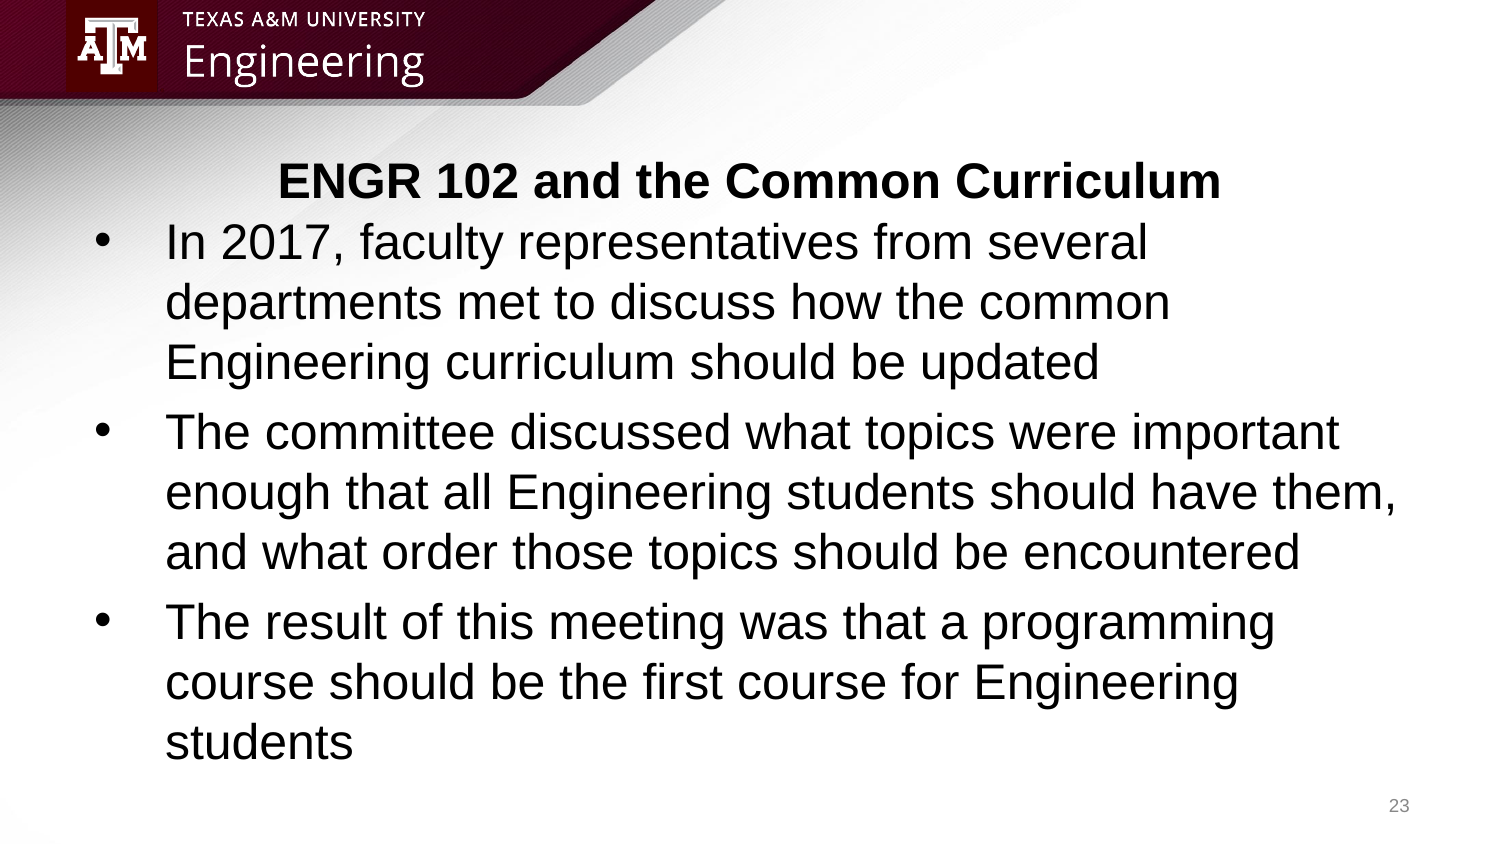

# ENGR 102 and the Common Curriculum
In 2017, faculty representatives from several departments met to discuss how the common Engineering curriculum should be updated
The committee discussed what topics were important enough that all Engineering students should have them, and what order those topics should be encountered
The result of this meeting was that a programming course should be the first course for Engineering students

ENGR 102 was created to meet this goal
23